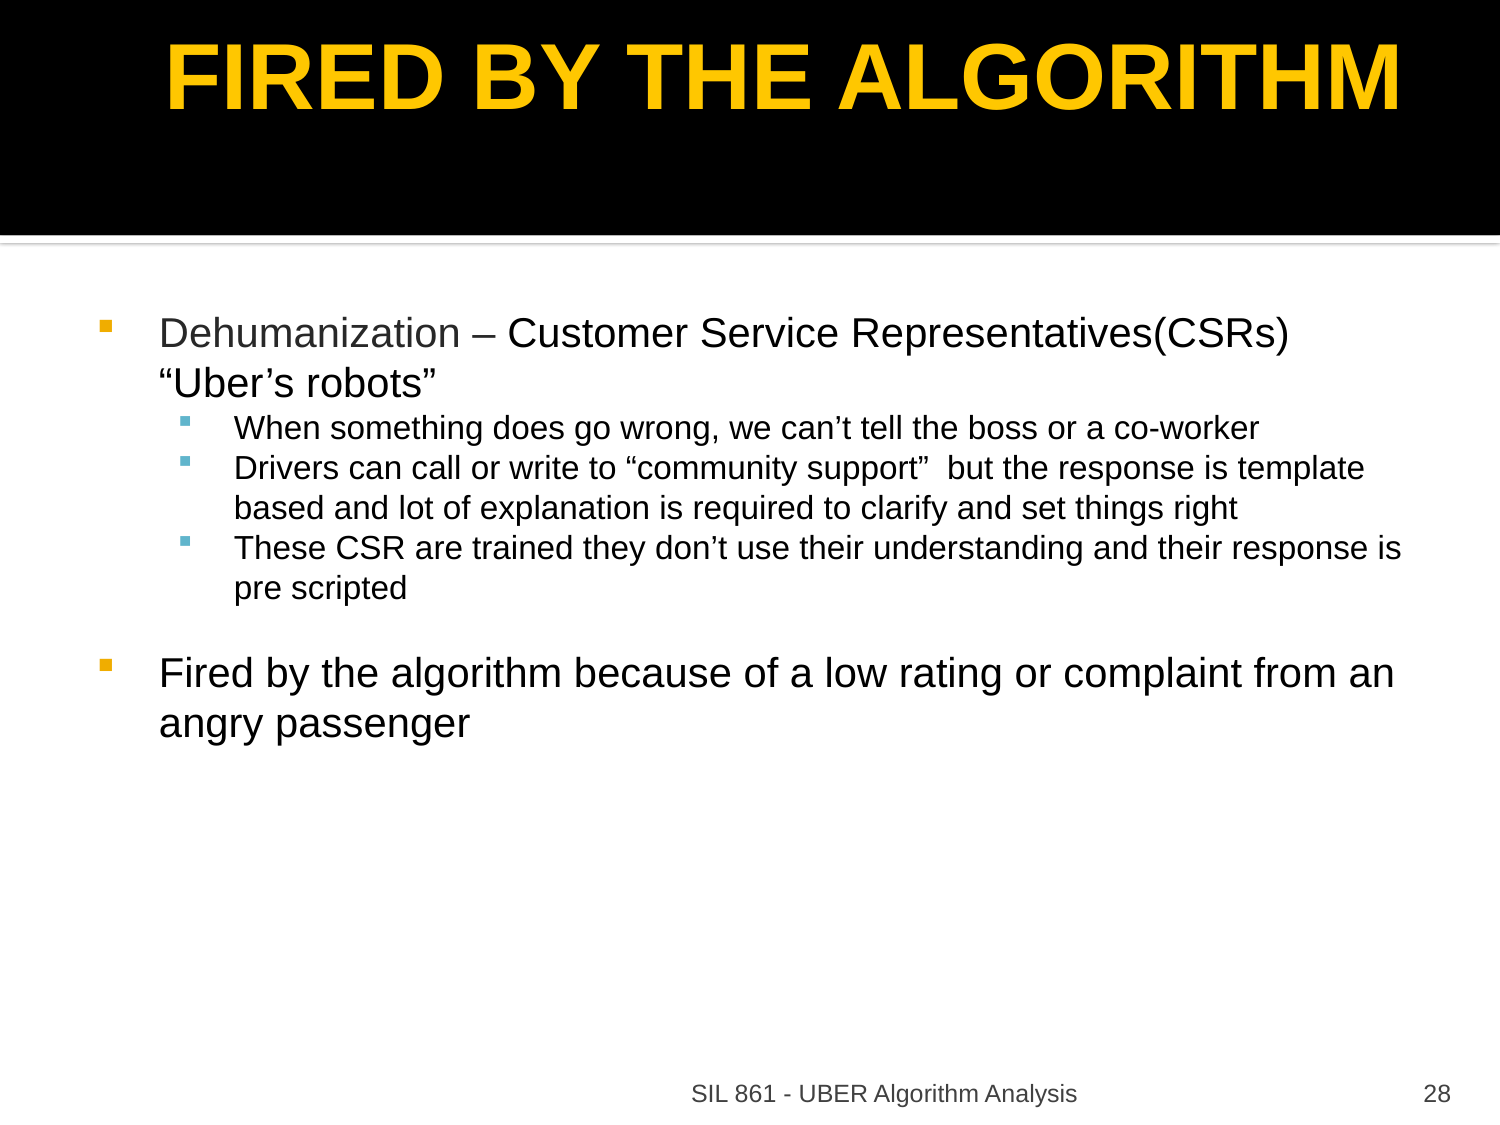

FIRED BY THE ALGORITHM
Dehumanization – Customer Service Representatives(CSRs)  “Uber’s robots”
When something does go wrong, we can’t tell the boss or a co-worker
Drivers can call or write to “community support”  but the response is template based and lot of explanation is required to clarify and set things right
These CSR are trained they don’t use their understanding and their response is pre scripted

Fired by the algorithm because of a low rating or complaint from an angry passenger

SIL 861 - UBER Algorithm Analysis
28